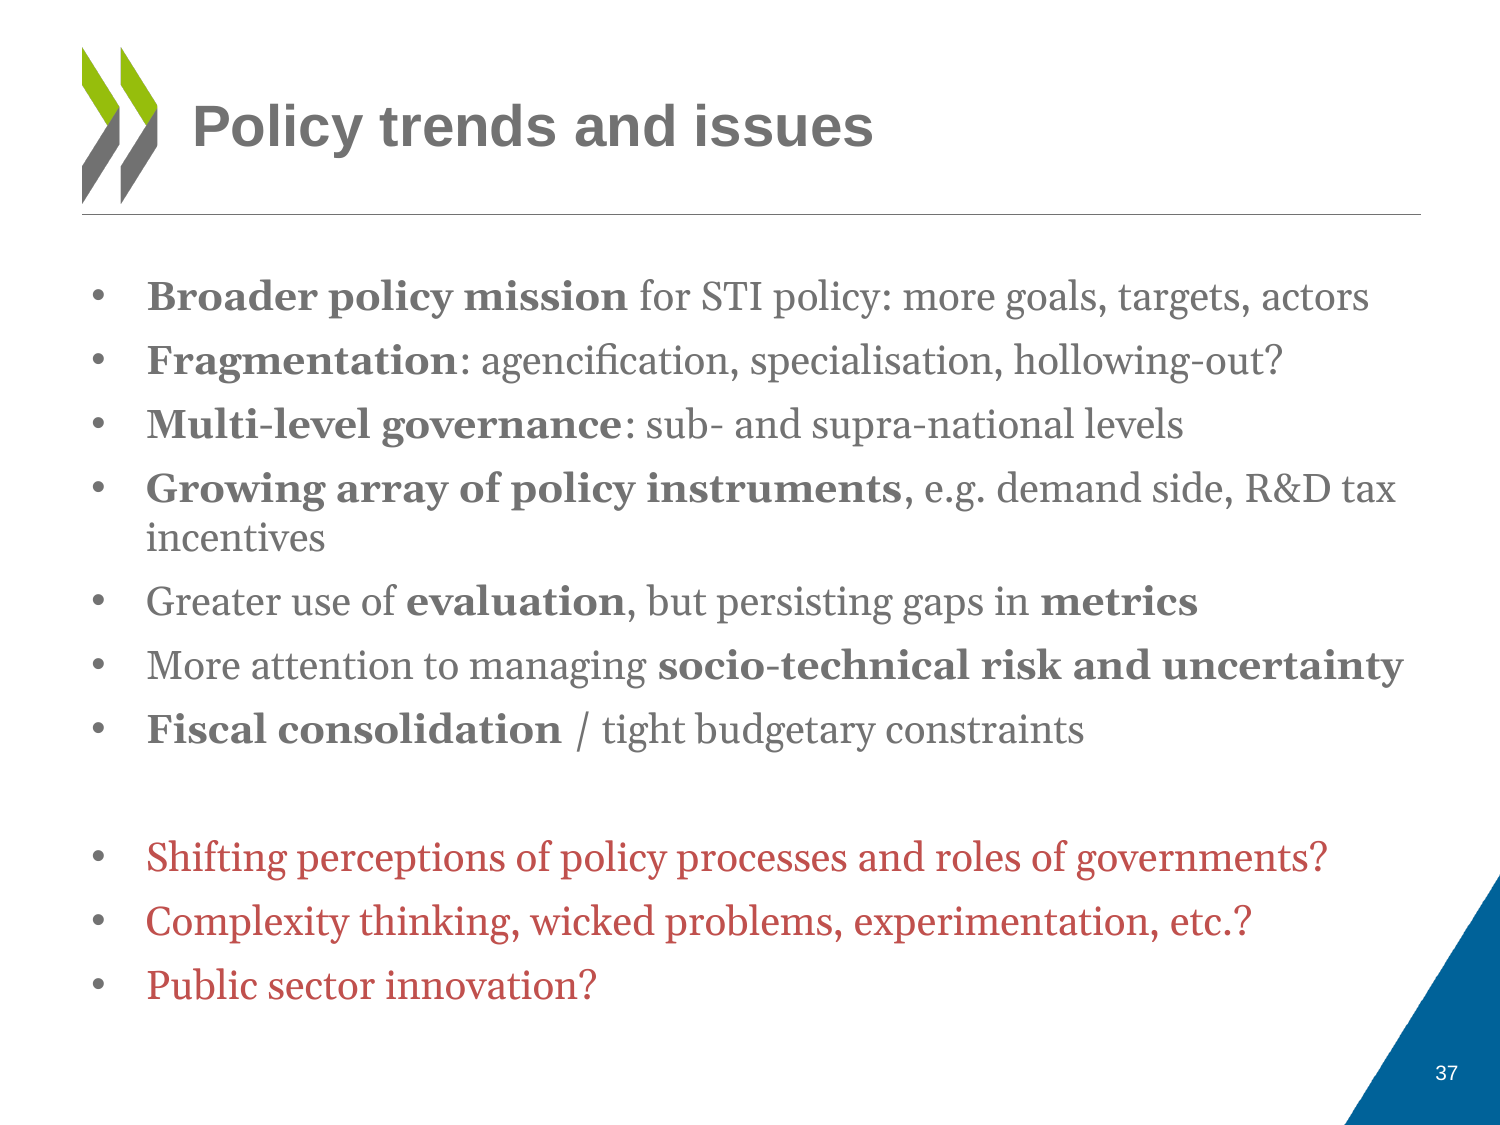

# Policy trends and issues
Broader policy mission for STI policy: more goals, targets, actors
Fragmentation: agencification, specialisation, hollowing-out?
Multi-level governance: sub- and supra-national levels
Growing array of policy instruments, e.g. demand side, R&D tax incentives
Greater use of evaluation, but persisting gaps in metrics
More attention to managing socio-technical risk and uncertainty
Fiscal consolidation / tight budgetary constraints

Shifting perceptions of policy processes and roles of governments?
Complexity thinking, wicked problems, experimentation, etc.?
Public sector innovation?

37